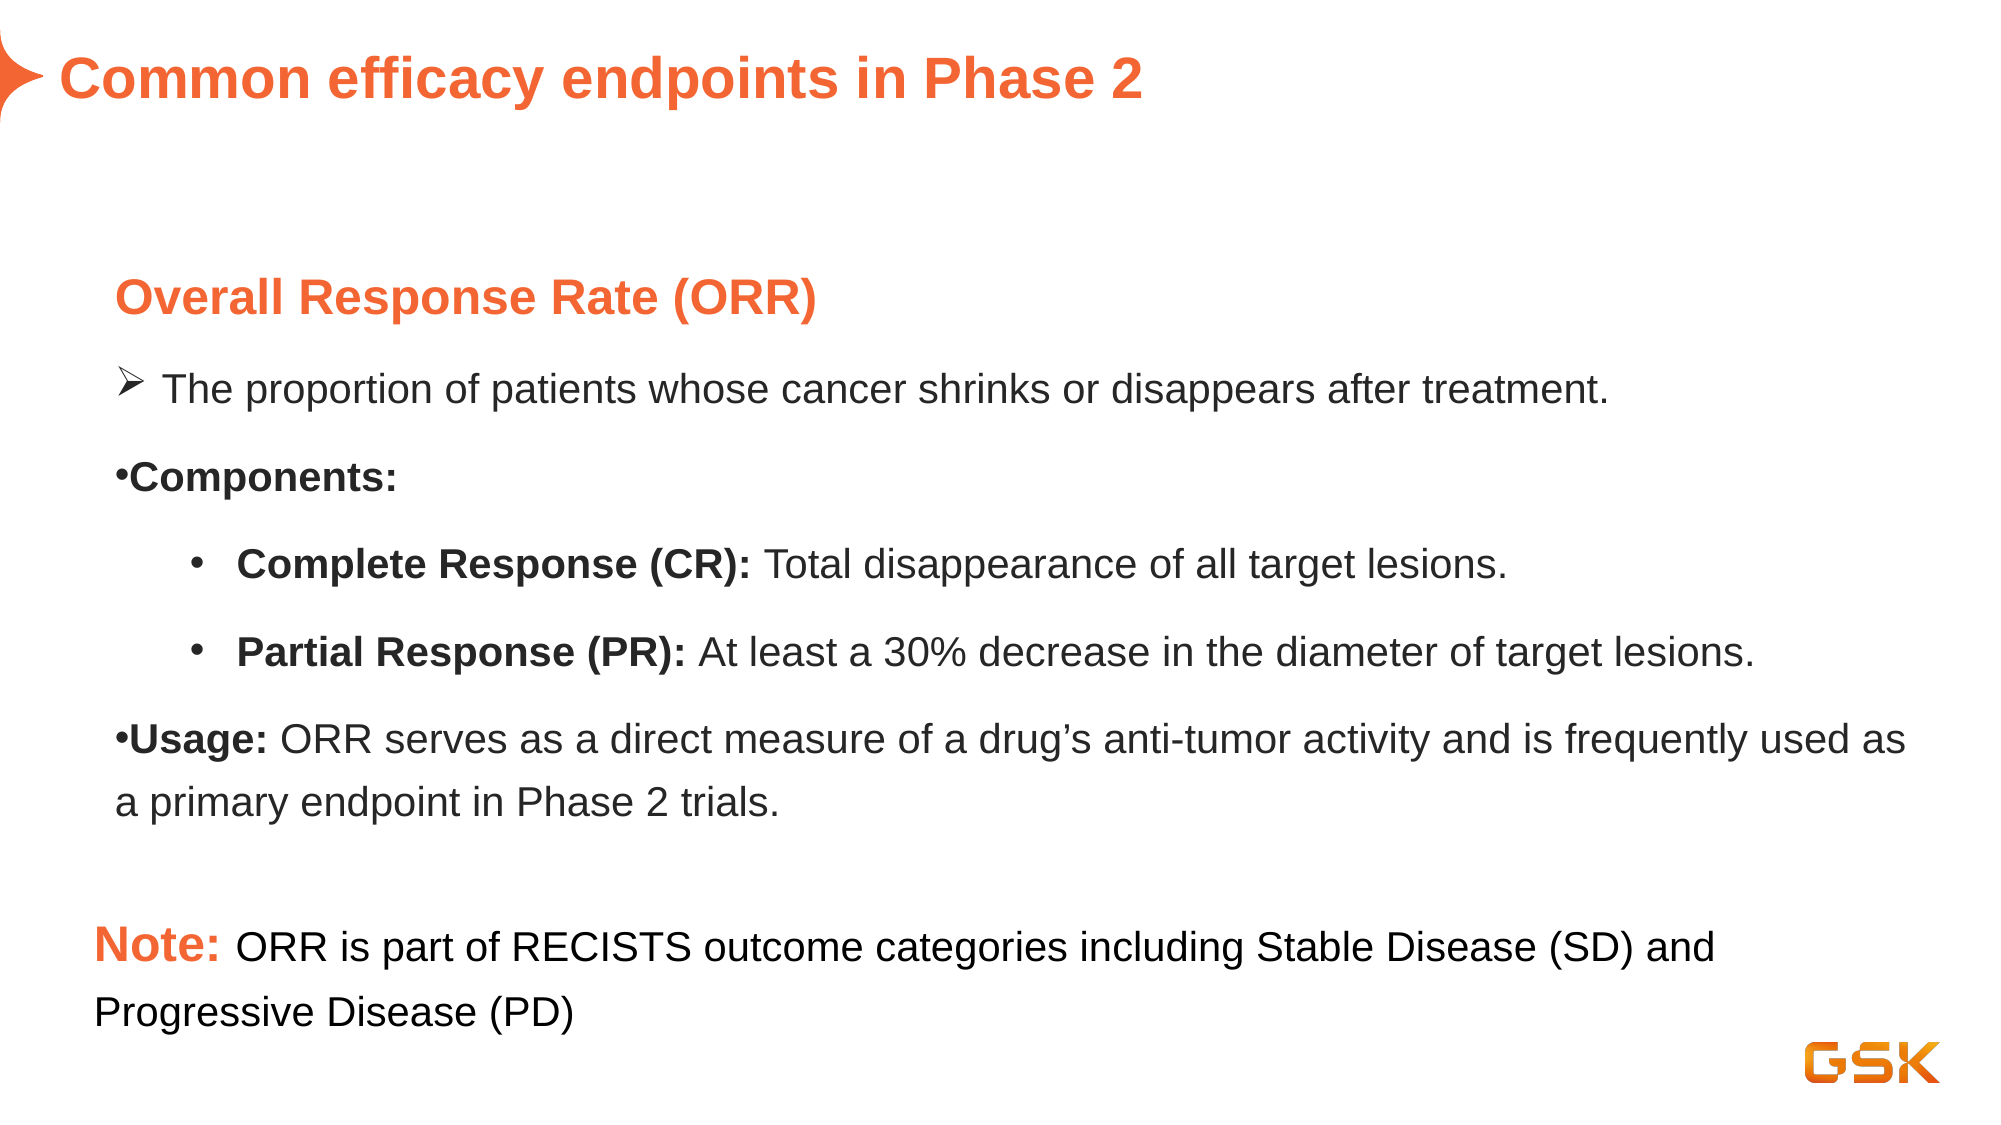

# Common efficacy endpoints in Phase 2
Overall Response Rate (ORR)
The proportion of patients whose cancer shrinks or disappears after treatment.
Components:
Complete Response (CR): Total disappearance of all target lesions.
Partial Response (PR): At least a 30% decrease in the diameter of target lesions.
Usage: ORR serves as a direct measure of a drug’s anti-tumor activity and is frequently used as a primary endpoint in Phase 2 trials.
Note: ORR is part of RECISTS outcome categories including Stable Disease (SD) and Progressive Disease (PD)